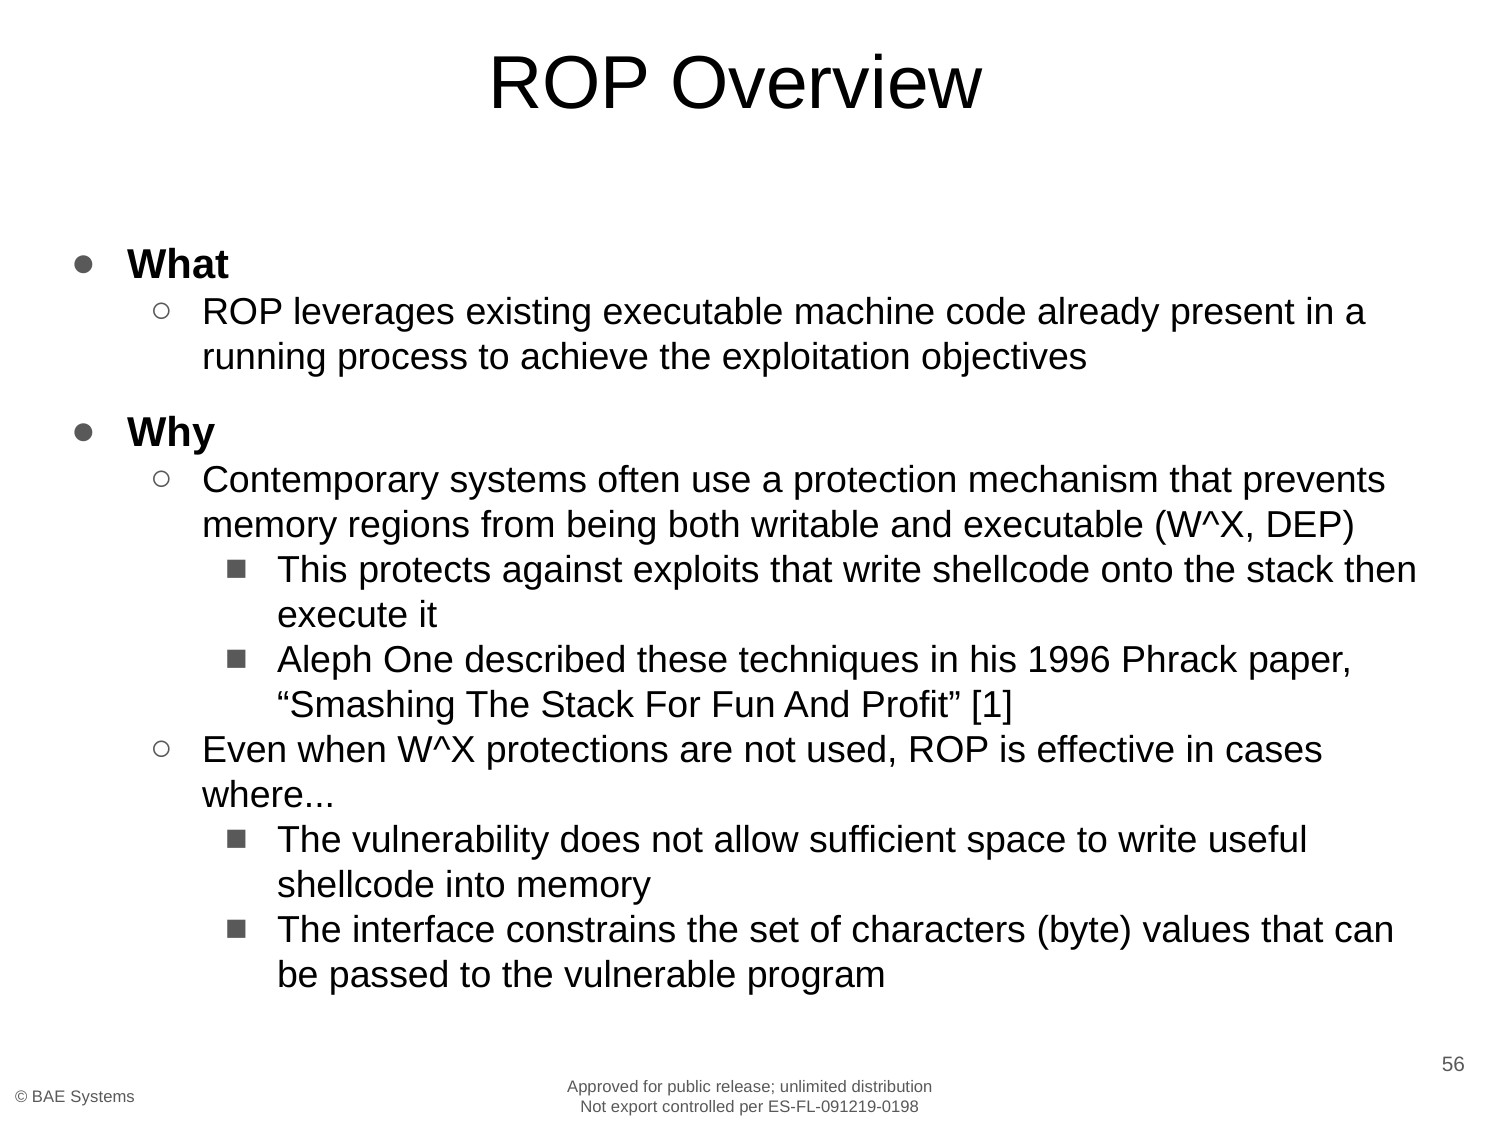

# ROP Overview
What
ROP leverages existing executable machine code already present in a running process to achieve the exploitation objectives
Why
Contemporary systems often use a protection mechanism that prevents memory regions from being both writable and executable (W^X, DEP)
This protects against exploits that write shellcode onto the stack then execute it
Aleph One described these techniques in his 1996 Phrack paper, “Smashing The Stack For Fun And Profit” [1]
Even when W^X protections are not used, ROP is effective in cases where...
The vulnerability does not allow sufficient space to write useful shellcode into memory
The interface constrains the set of characters (byte) values that can be passed to the vulnerable program
56